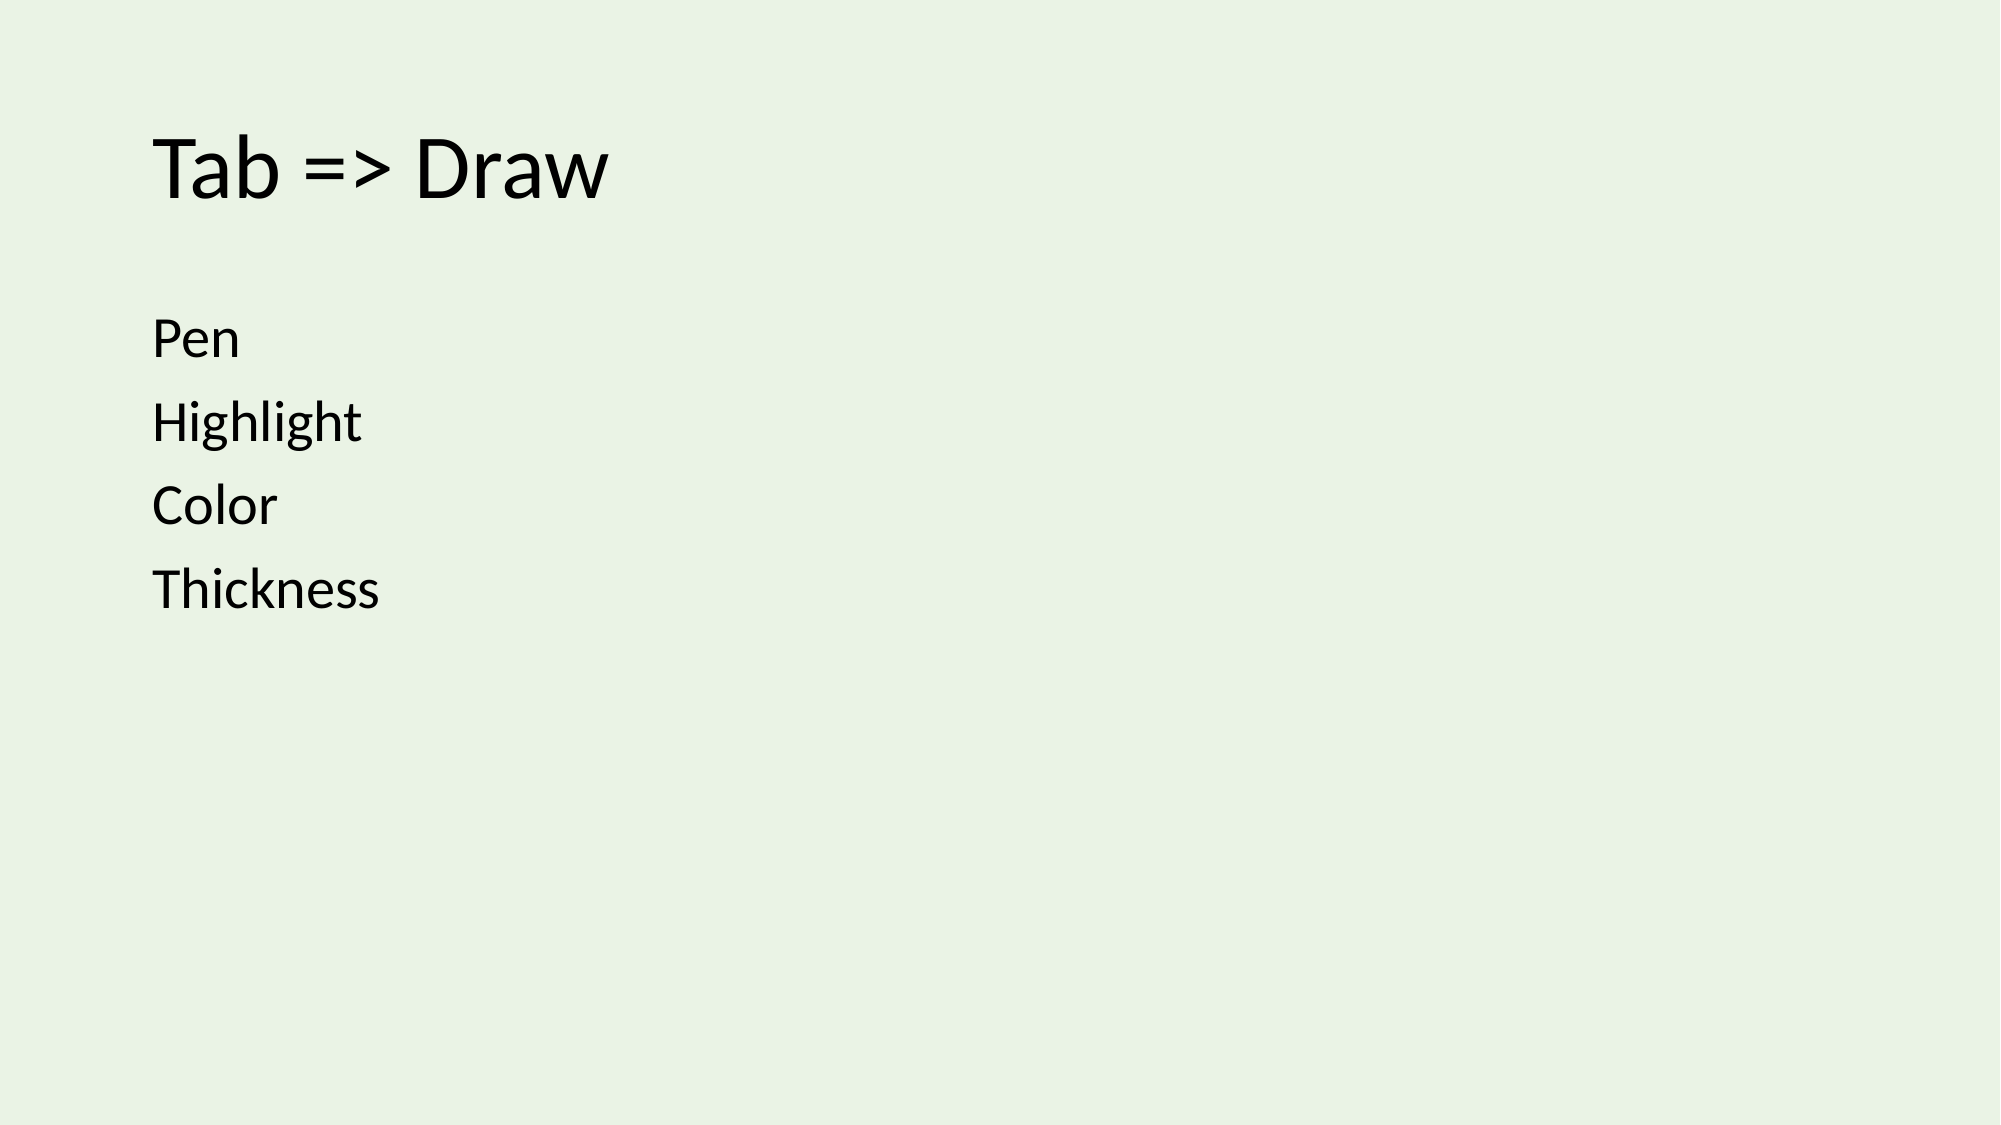

# Tab => Draw
Pen
Highlight
Color
Thickness